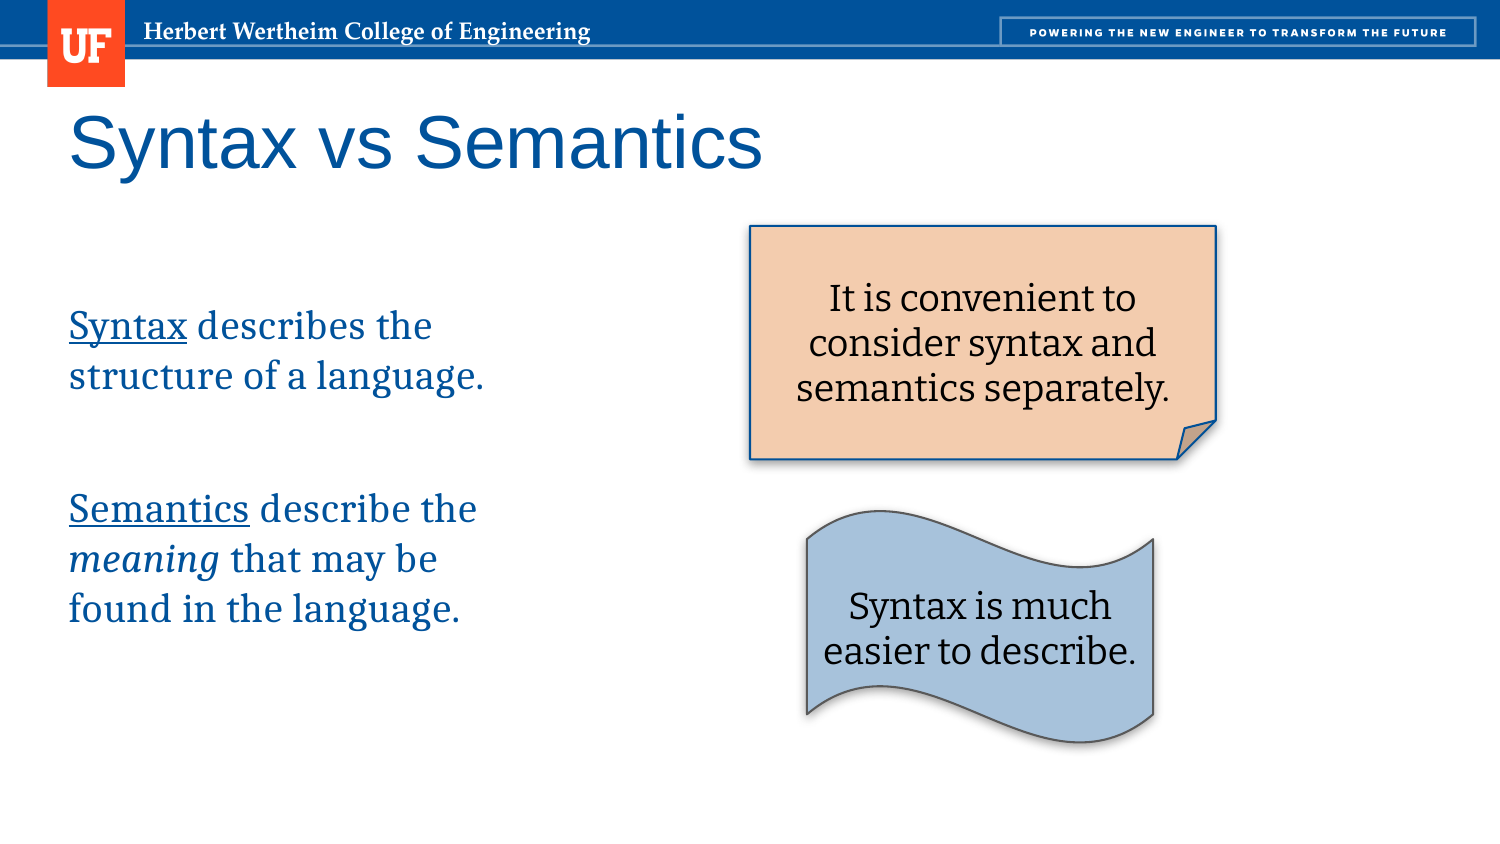

# Syntax vs Semantics

Syntax describes the structure of a language.

Semantics describe the meaning that may be found in the language.
It is convenient to consider syntax and semantics separately.
Syntax is much easier to describe.